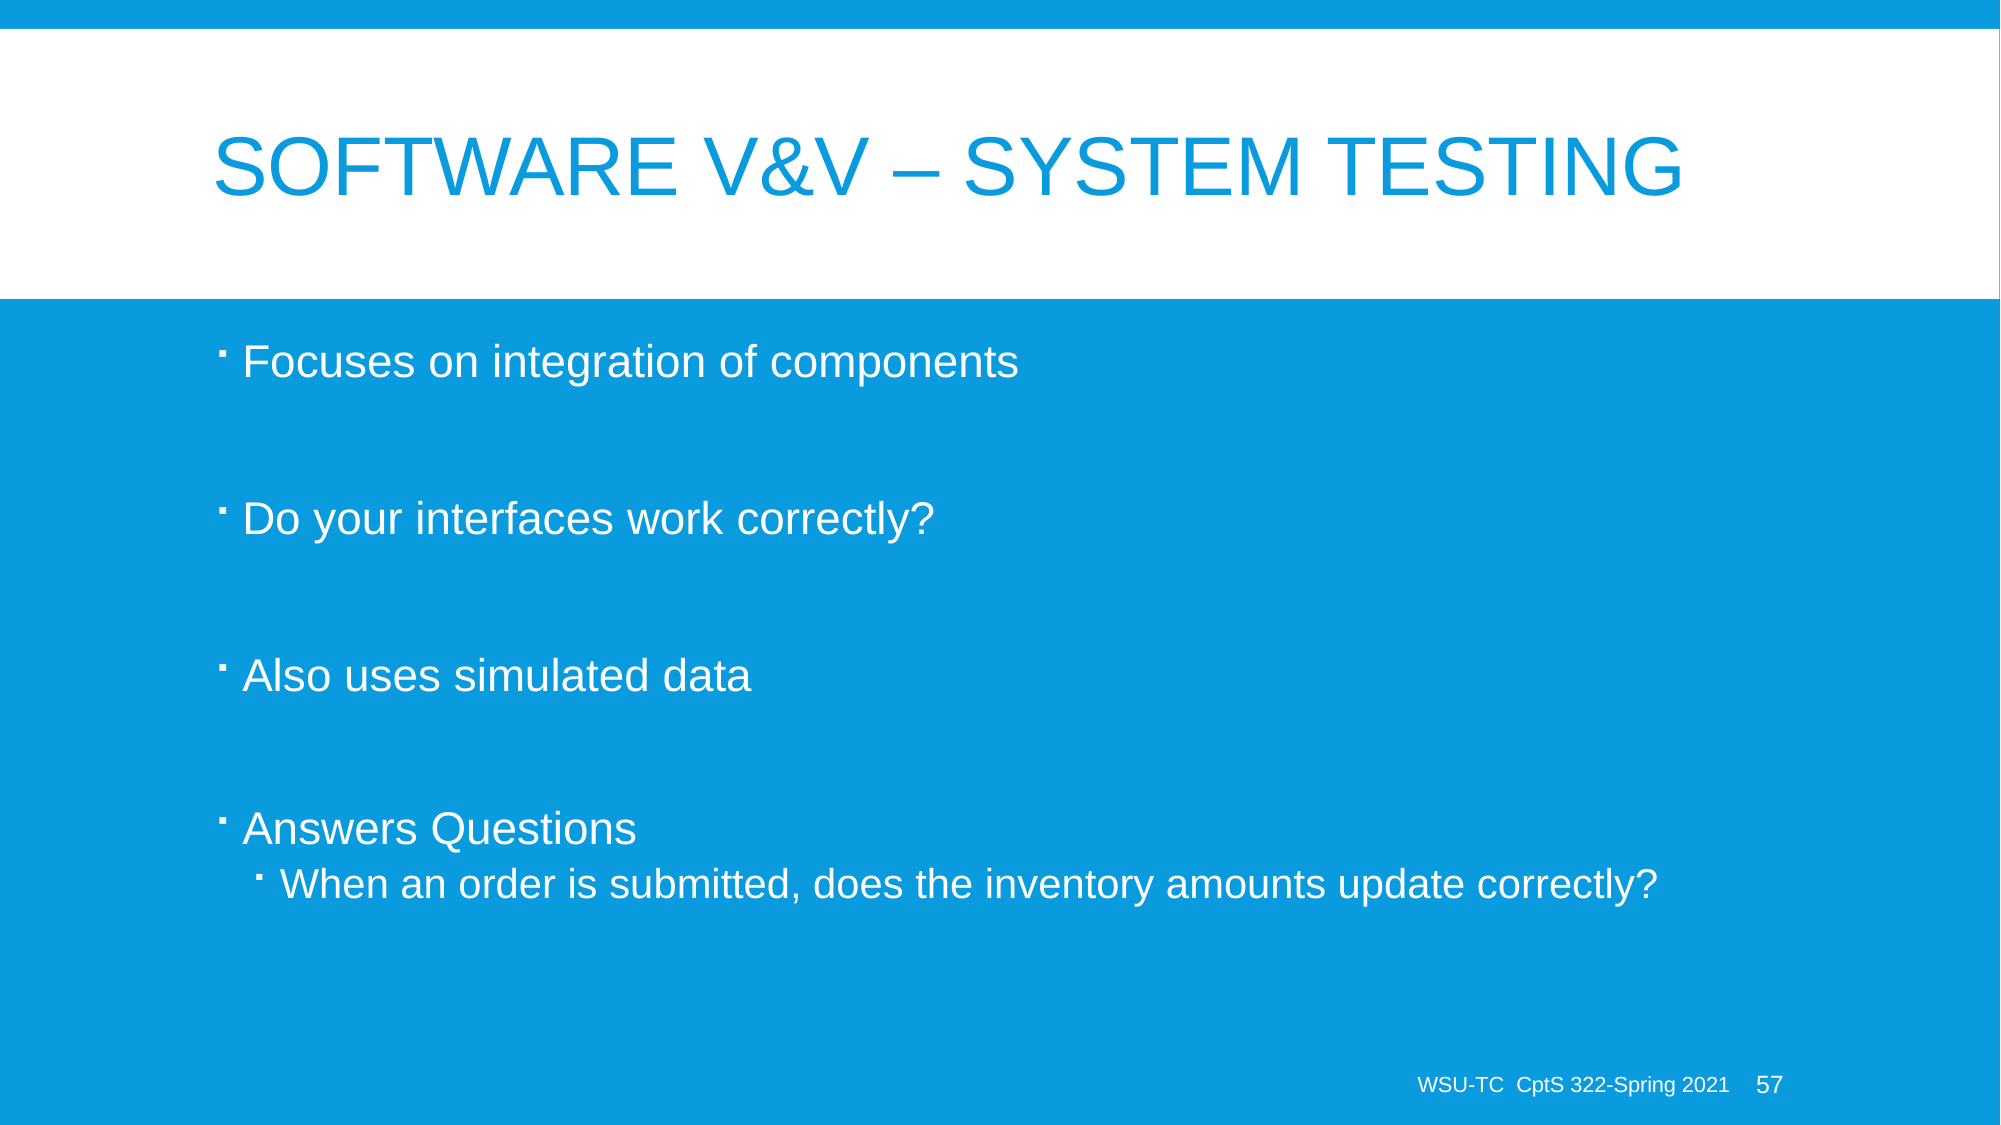

# Software V&V – System Testing
Focuses on integration of components

Do your interfaces work correctly?

Also uses simulated data

Answers Questions
When an order is submitted, does the inventory amounts update correctly?
WSU-TC  CptS 322-Spring 2021
57